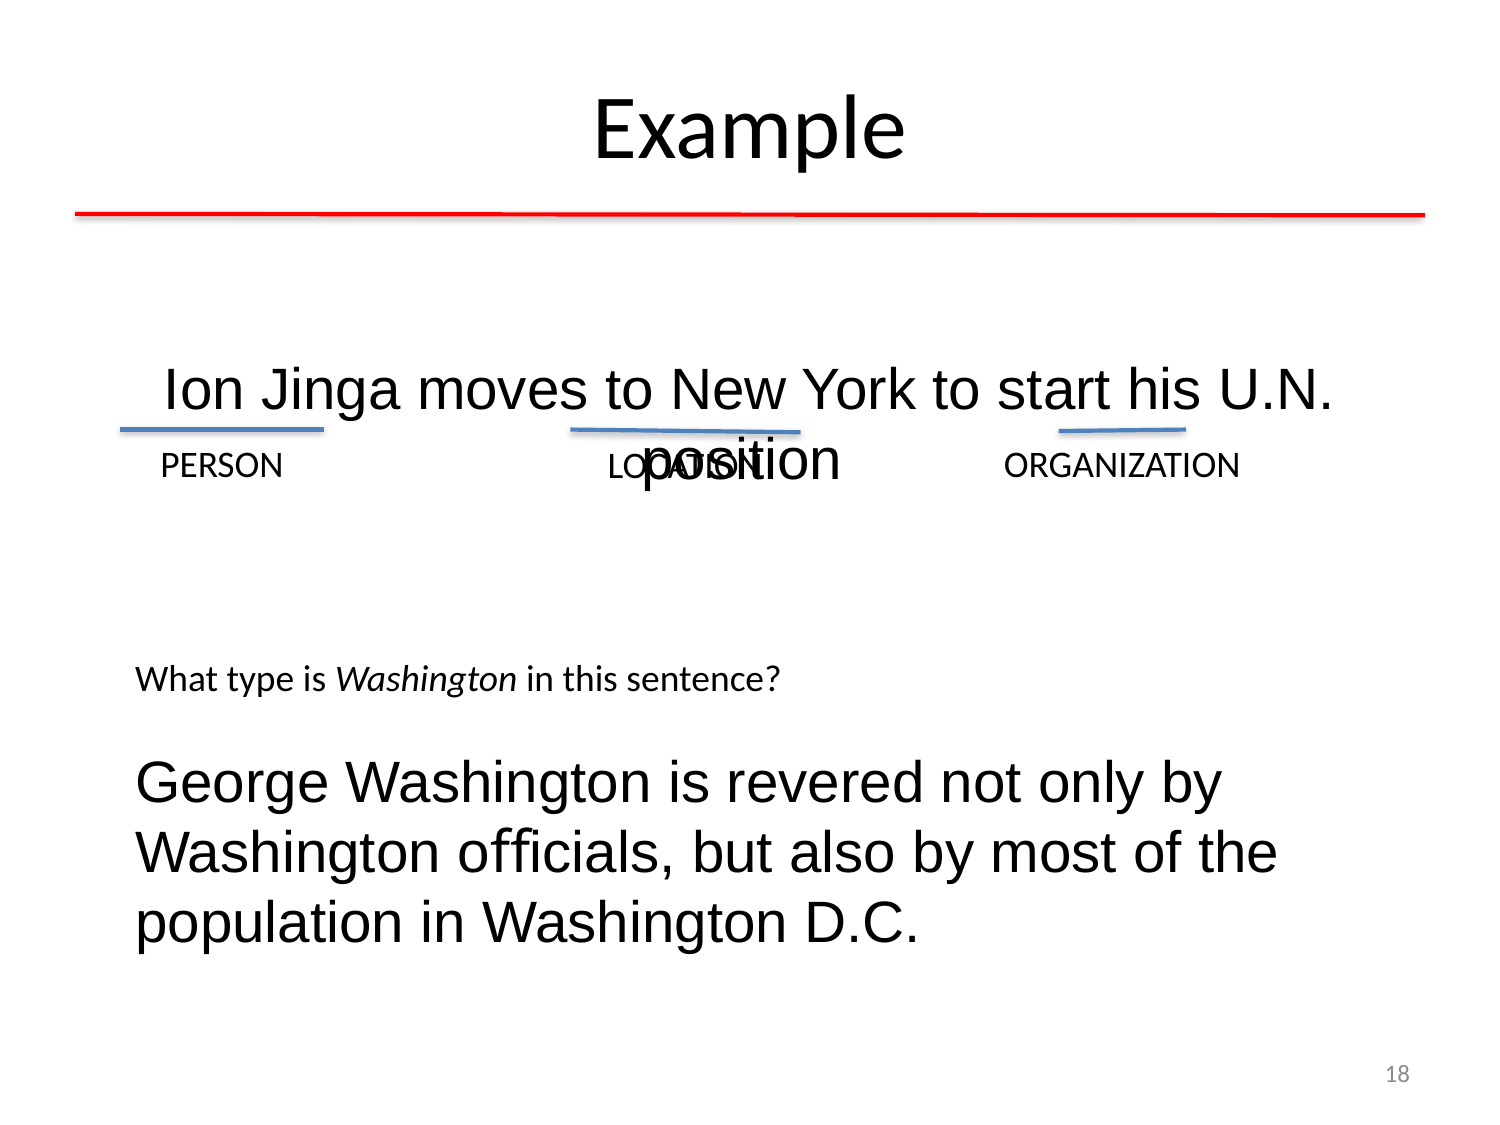

# Example
Ion Jinga moves to New York to start his U.N. position
PERSON
LOCATION
ORGANIZATION
What type is Washington in this sentence?

George Washington is revered not only by Washington oﬀicials, but also by most of the population in Washington D.C.

18